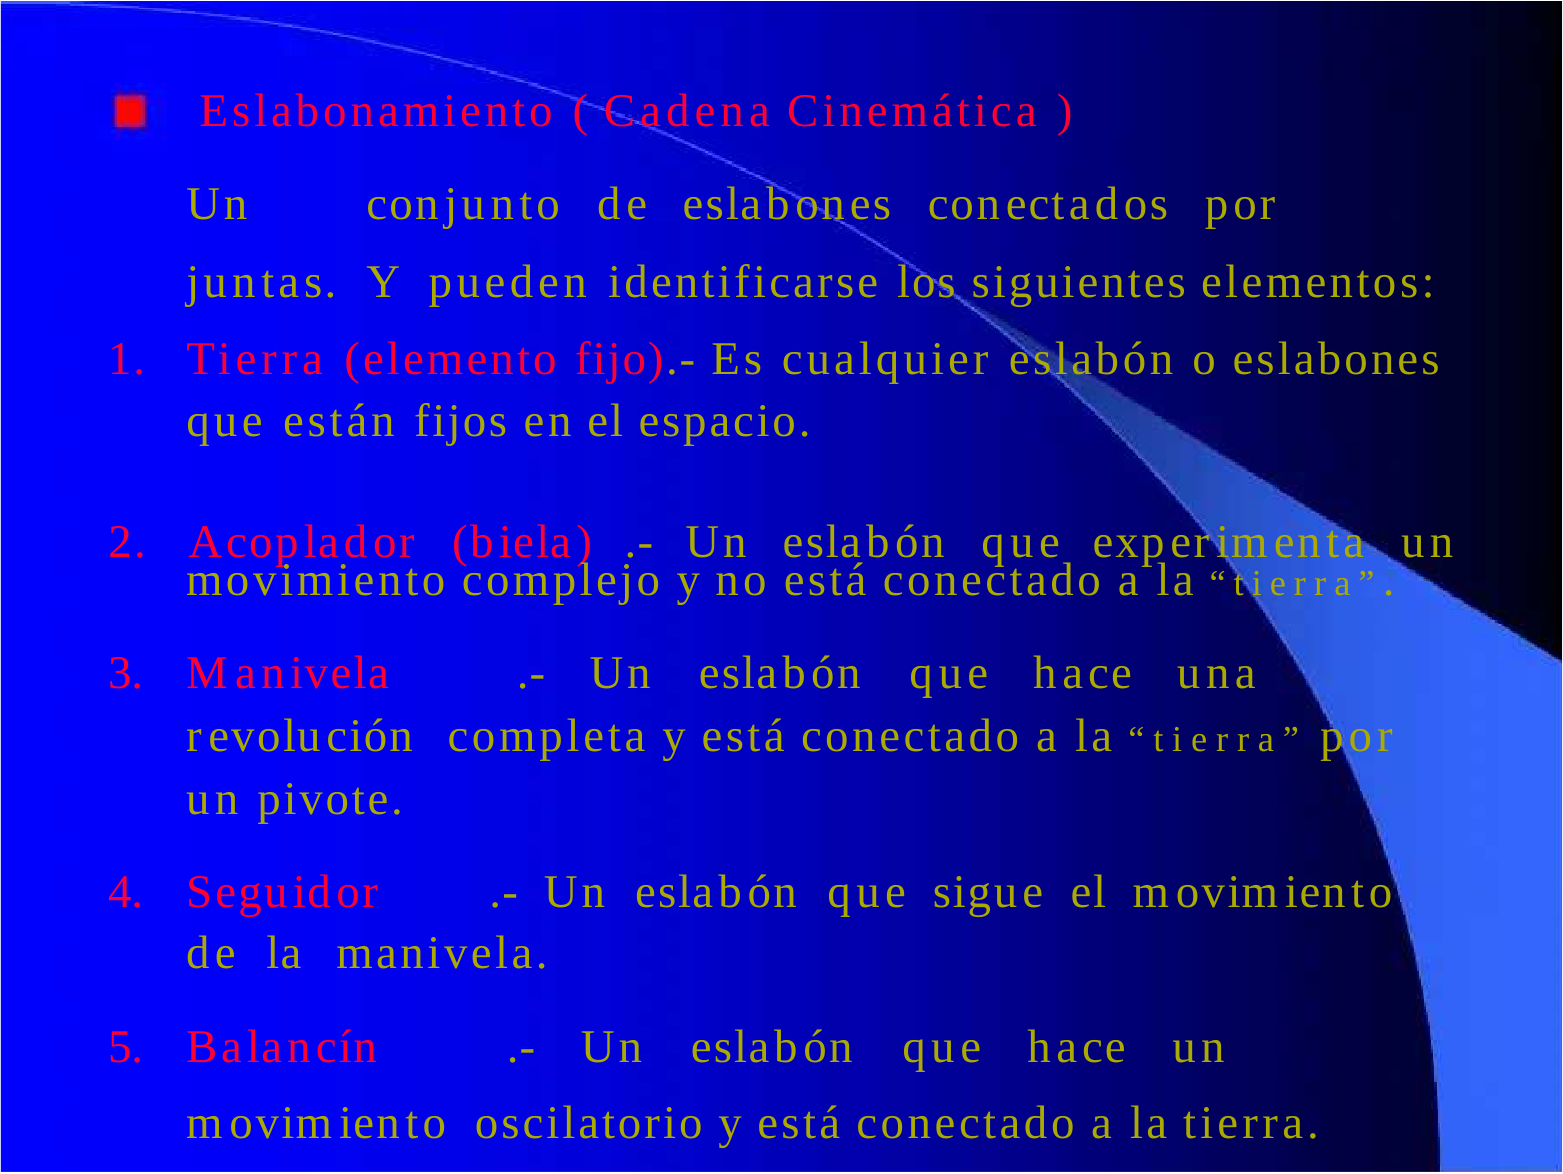

Eslabonamiento ( Cadena Cinemática )
Un	conjunto	de	eslabones	conectados	por	juntas.	Y  pueden identificarse los siguientes elementos:
1.	Tierra (elemento fijo).- Es cualquier eslabón o eslabones  que están fijos en el espacio.
2.	Acoplador	(biela)	.-	Un	eslabón	que	experimenta	un
movimiento complejo y no está conectado a la “tierra”.
Manivela	.-	Un	eslabón	que	hace	una	revolución  completa y está conectado a la “tierra” por un pivote.
Seguidor	.-	Un	eslabón	que	sigue	el	movimiento	de	la  manivela.
Balancín	.-	Un	eslabón	que	hace	un	movimiento  oscilatorio y está conectado a la tierra.